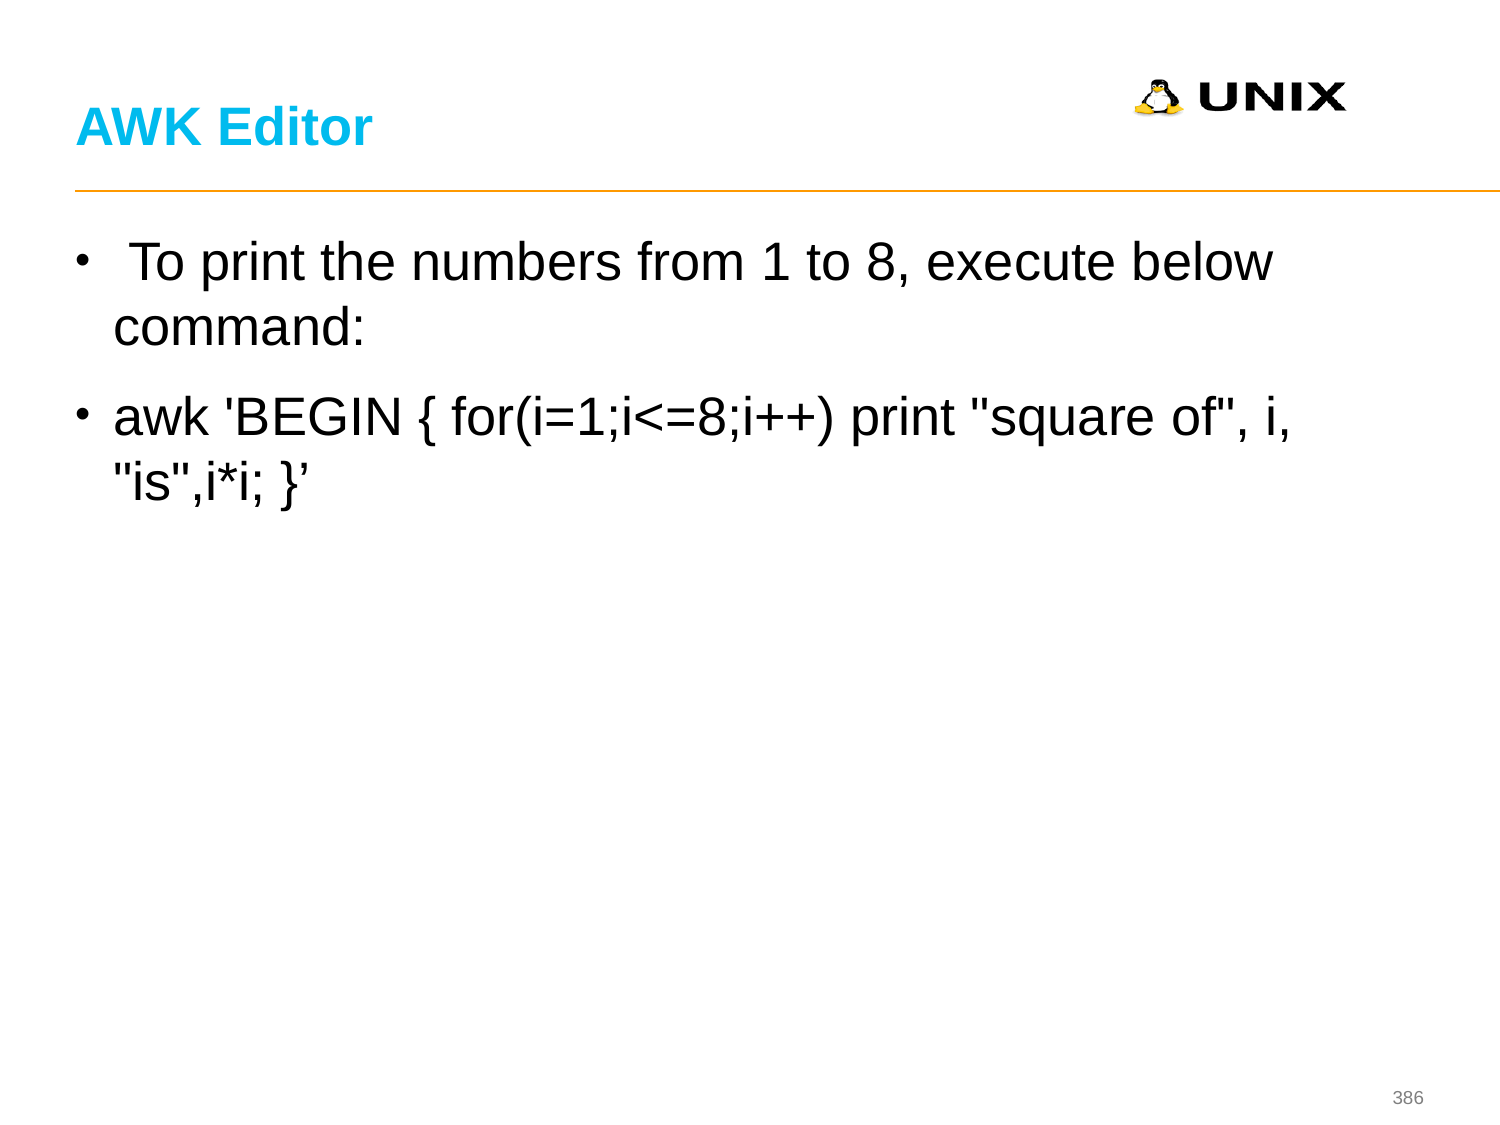

# AWK Editor
 To print the numbers from 1 to 8, execute below command:
awk 'BEGIN { for(i=1;i<=8;i++) print "square of", i, "is",i*i; }’